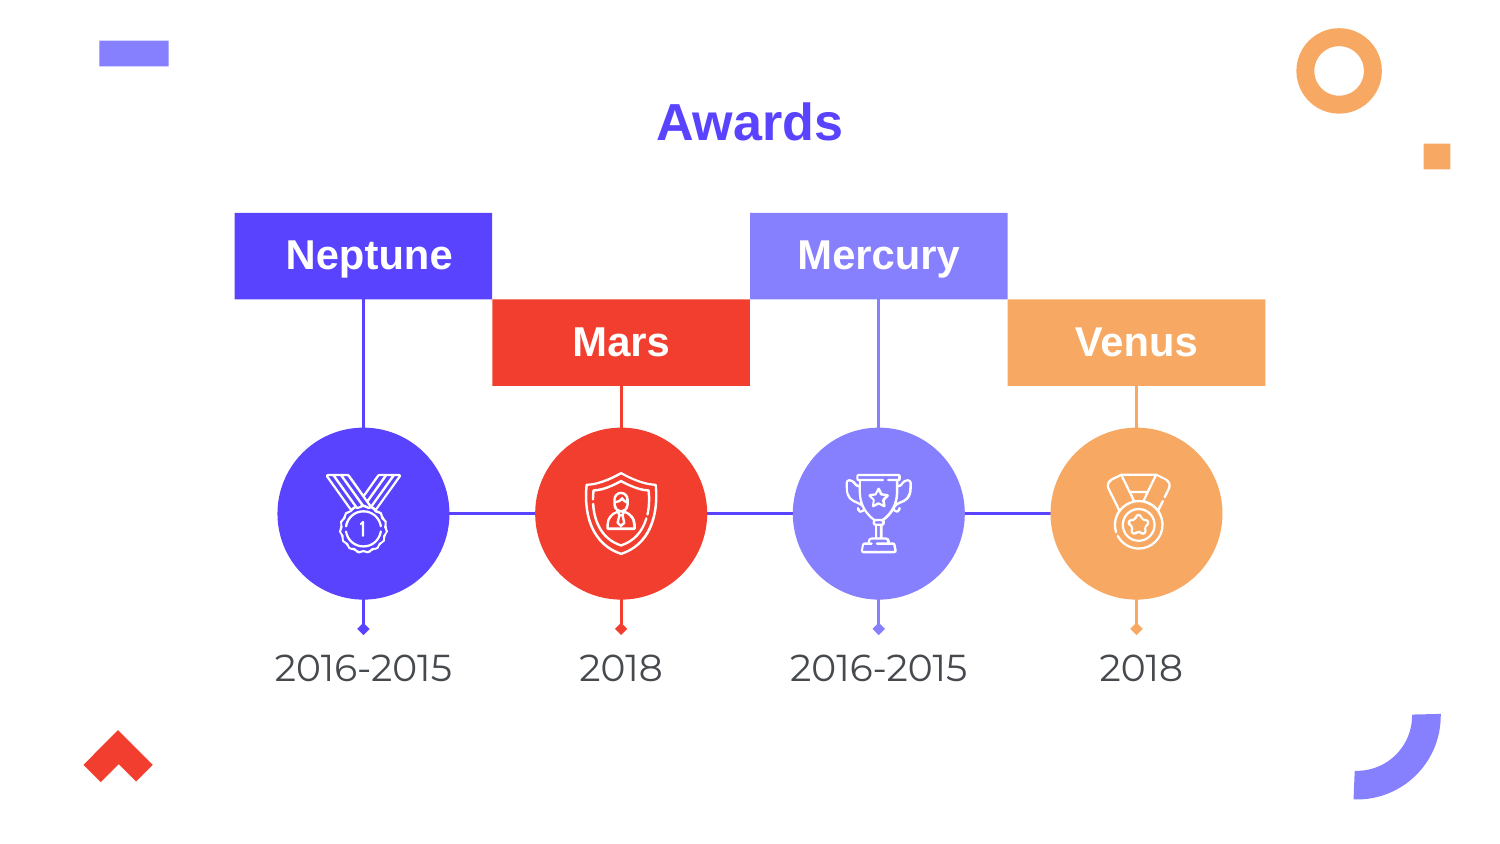

# Awards
 Neptune
Mercury
Mars
Venus

2016-2015
2018
2016-2015
 2018